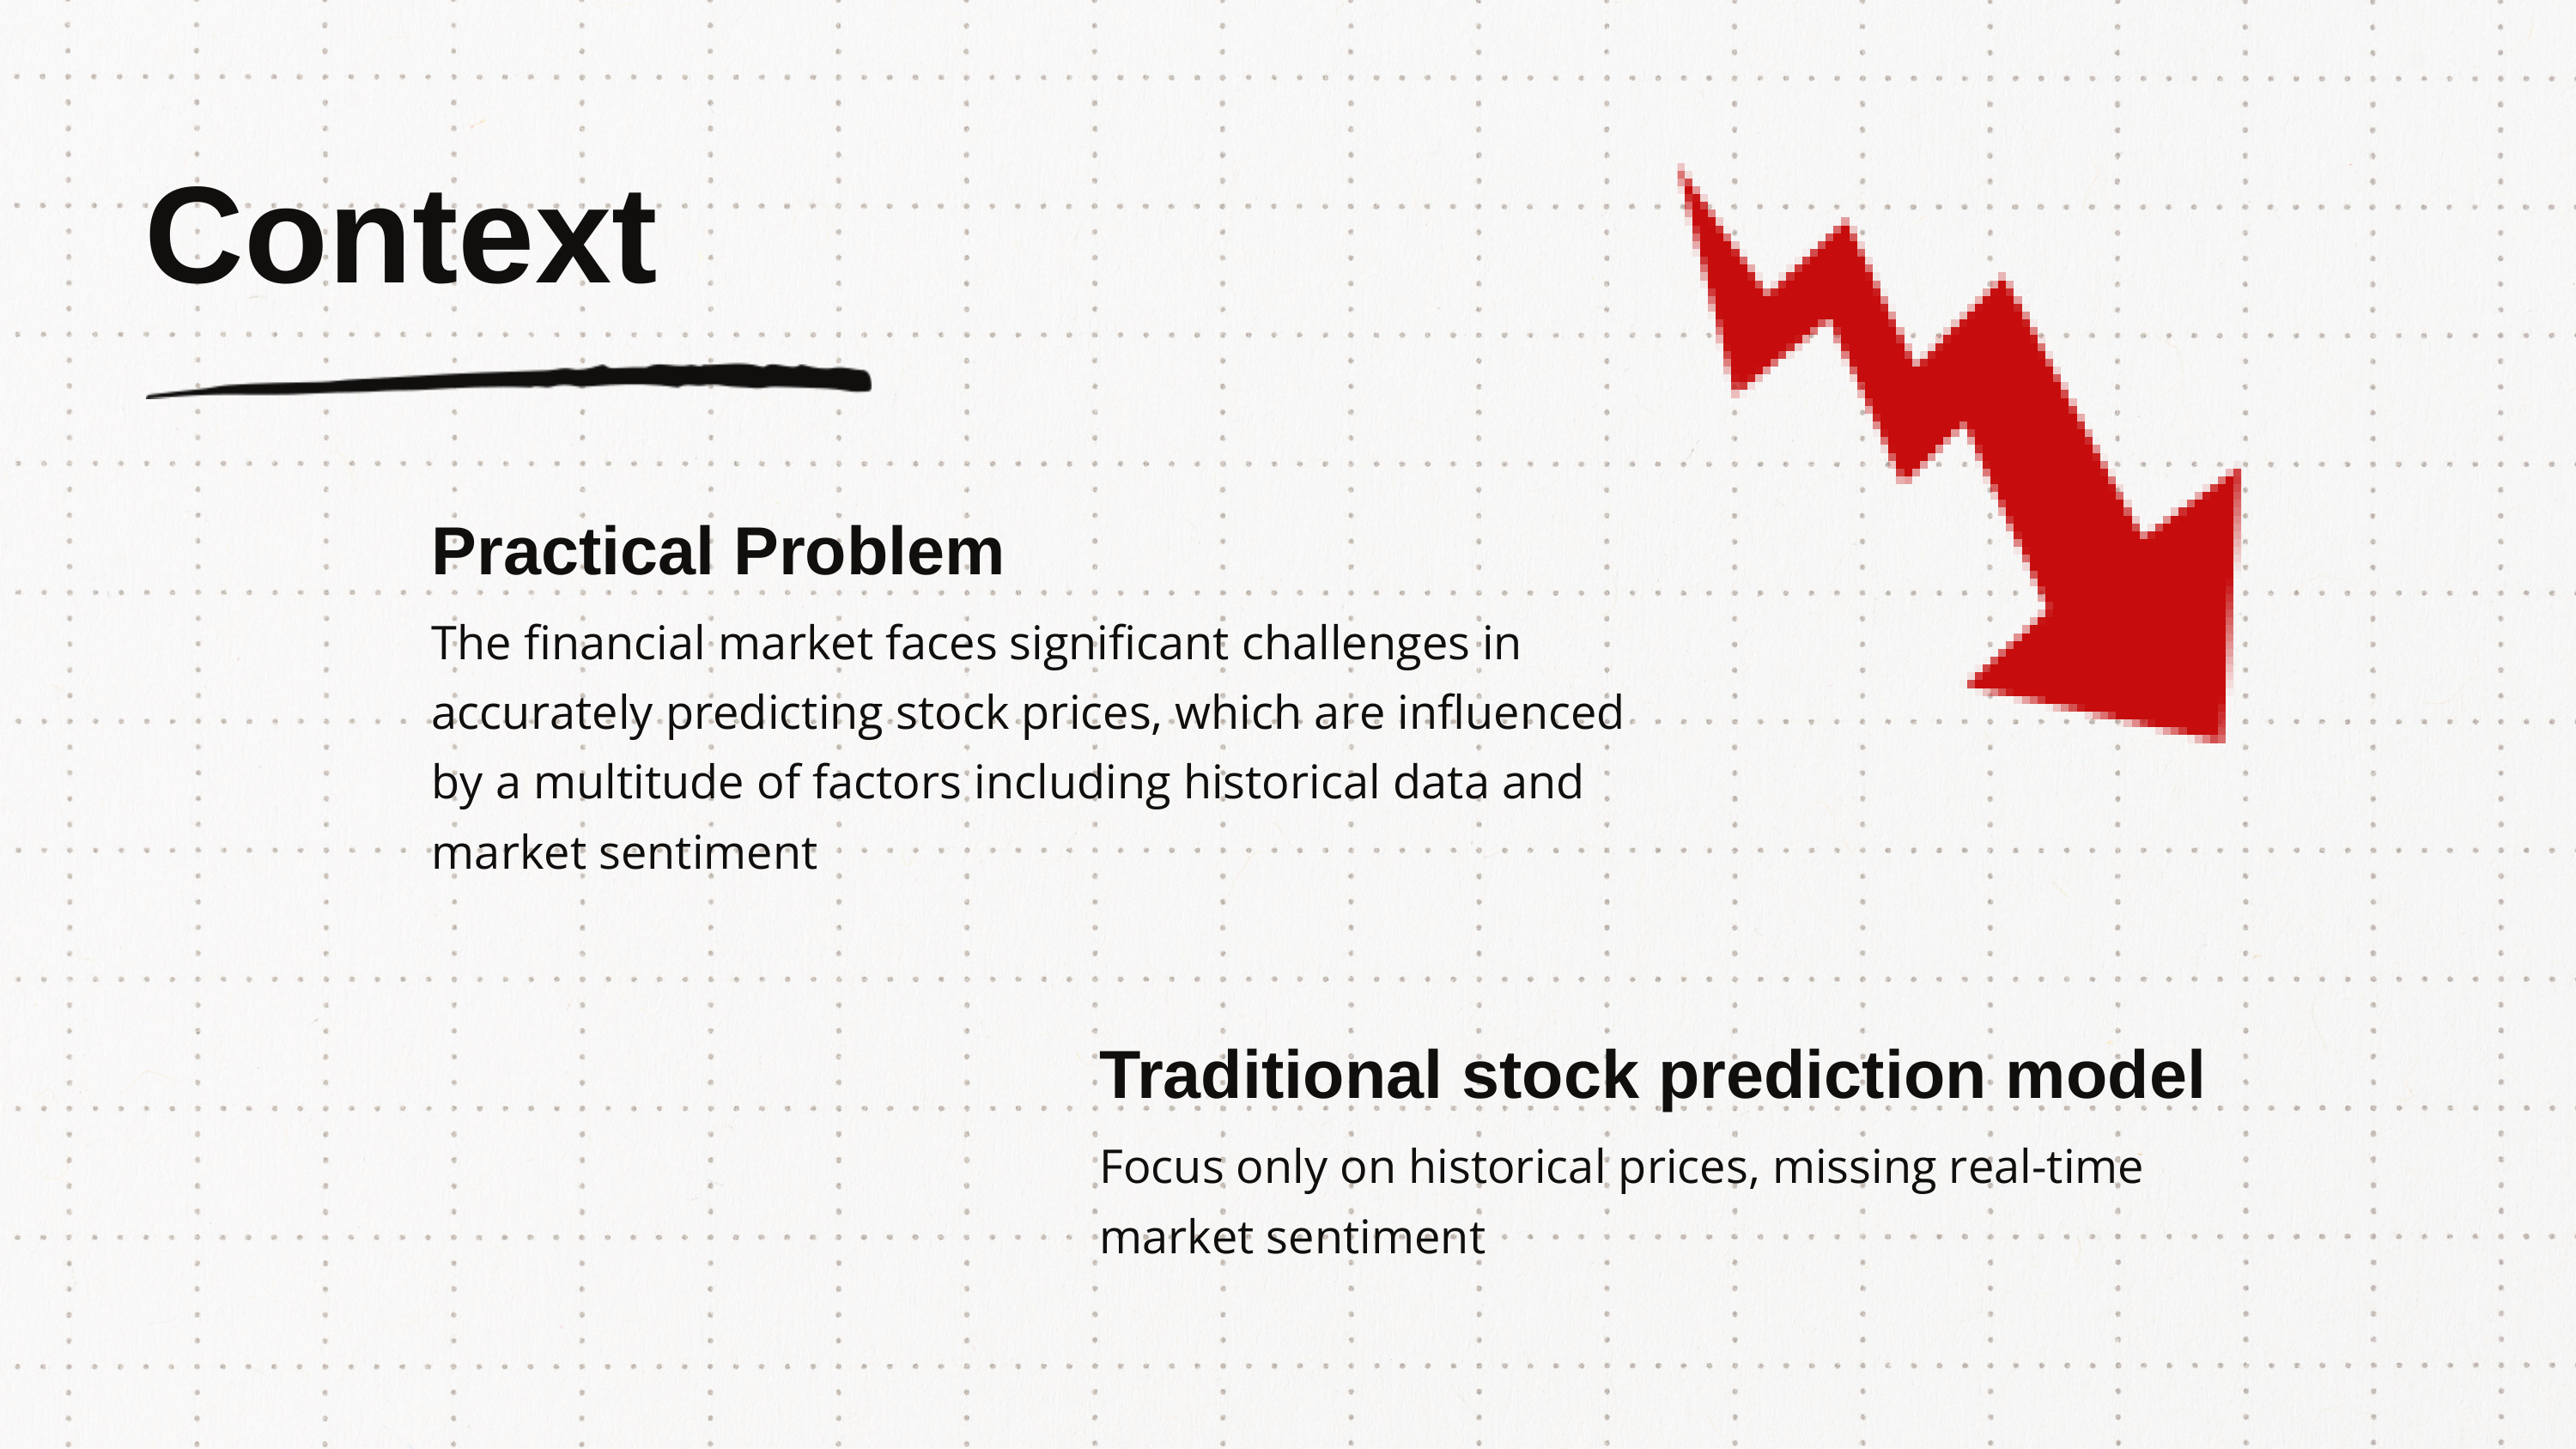

Context

Practical Problem
The financial market faces significant challenges in accurately predicting stock prices, which are influenced by a multitude of factors including historical data and market sentiment
Traditional stock prediction model
Focus only on historical prices, missing real-time market sentiment